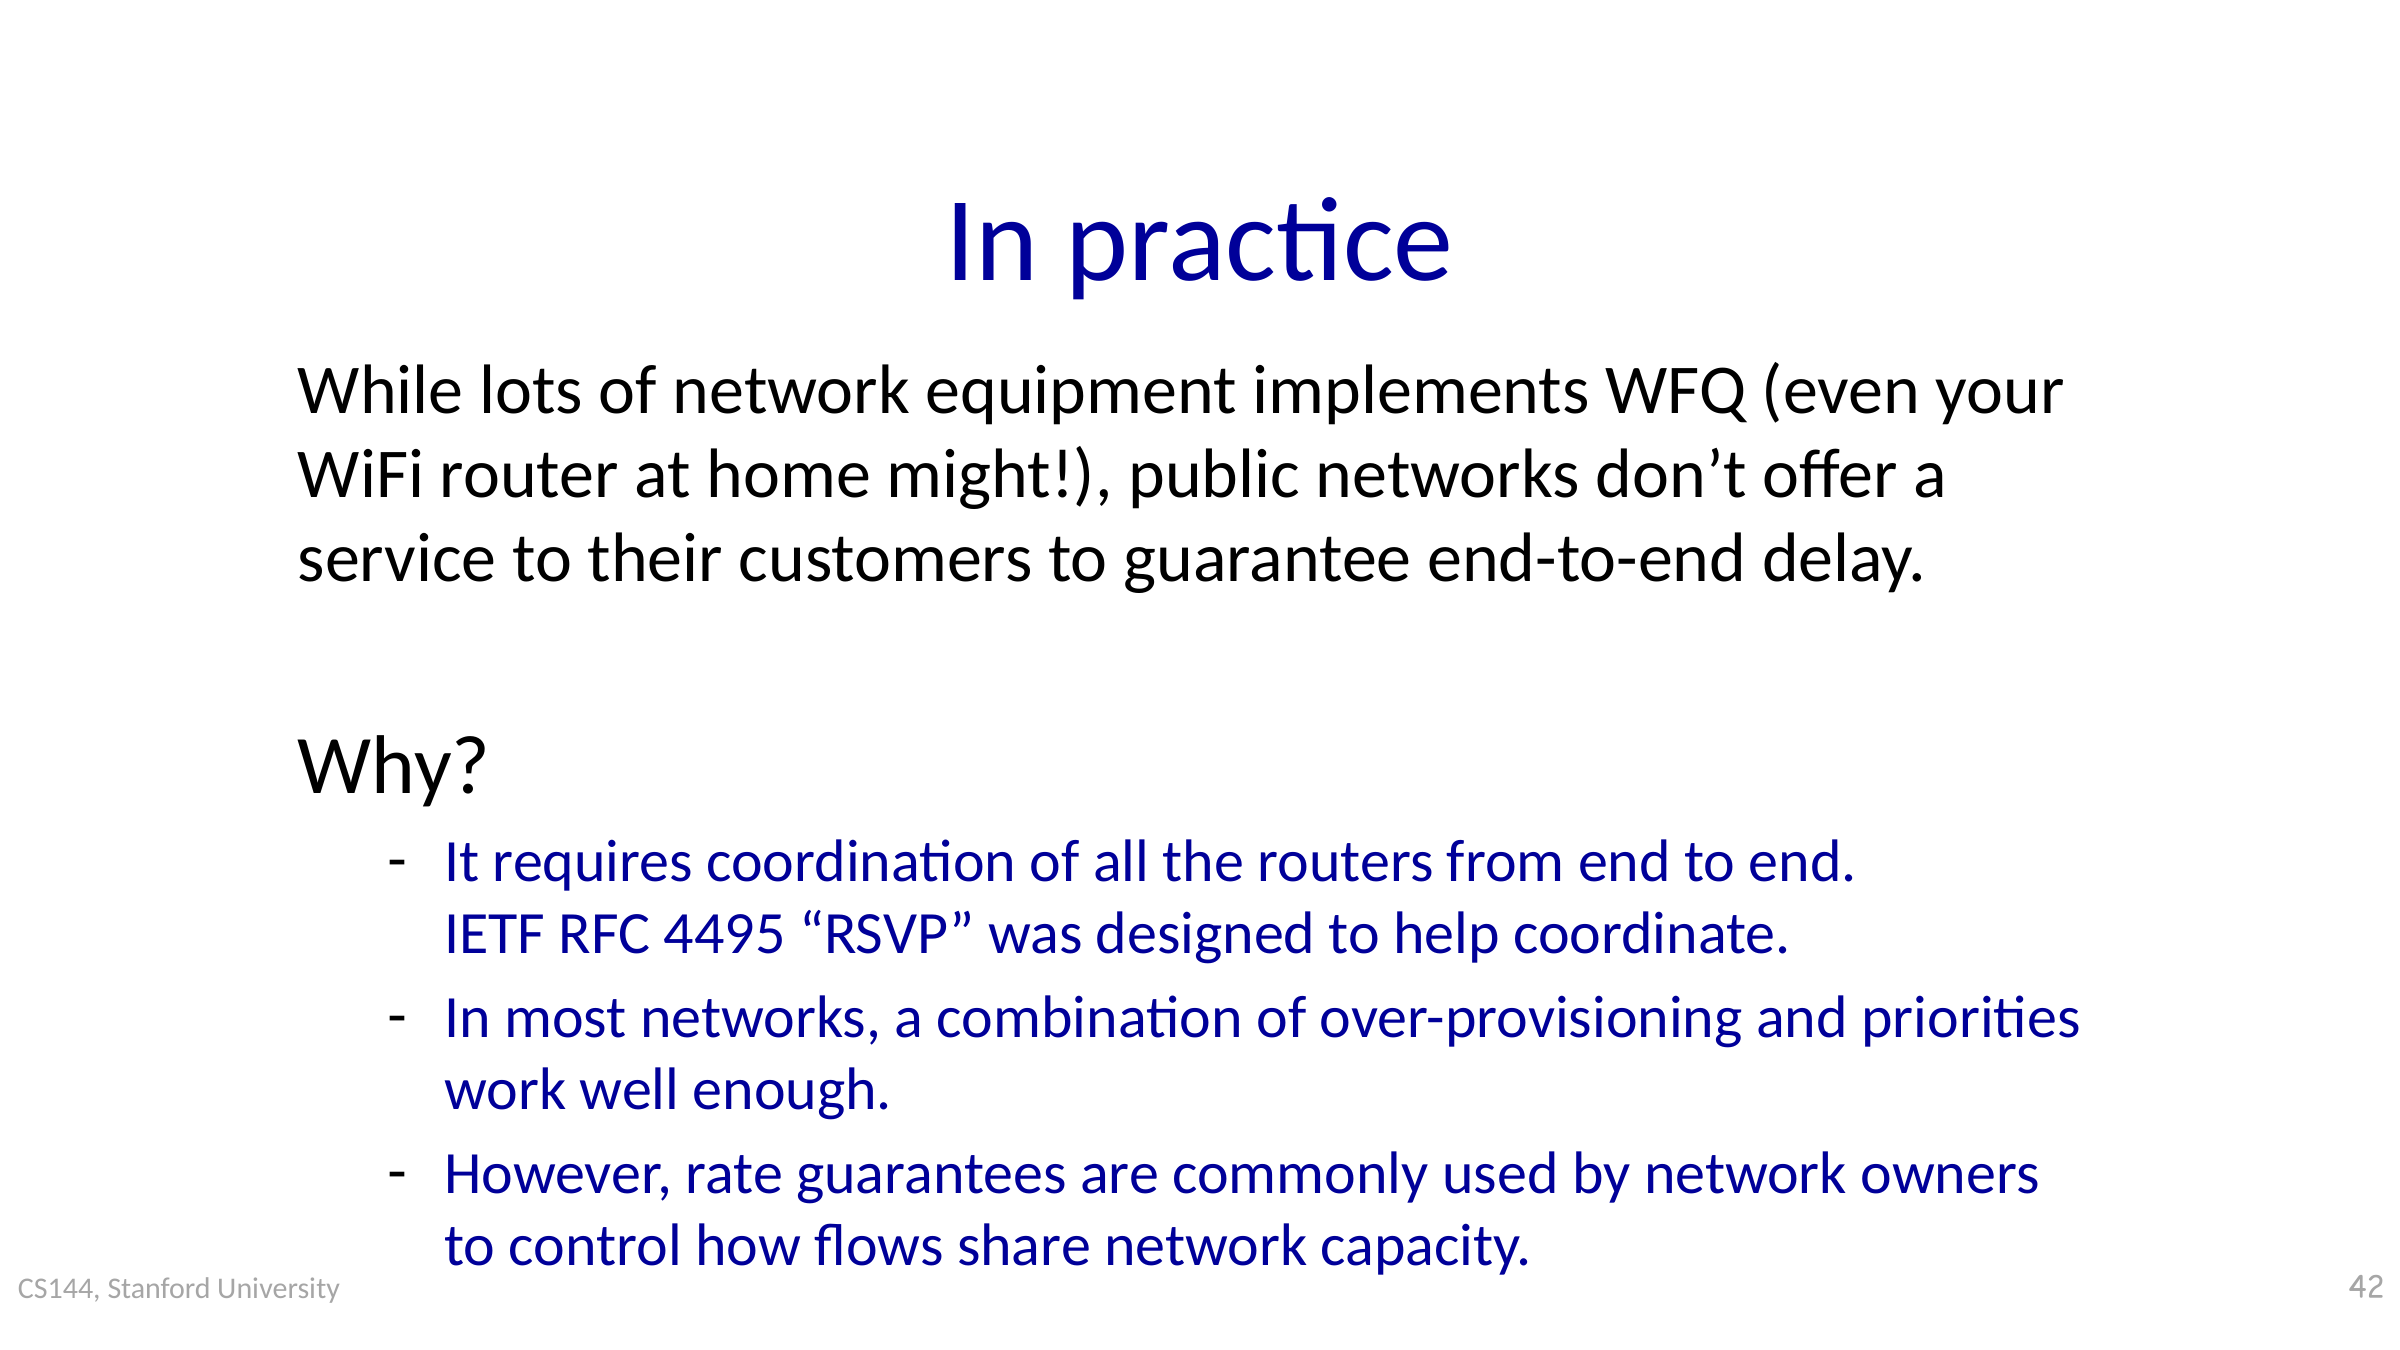

# In practice
While lots of network equipment implements WFQ (even your WiFi router at home might!), public networks don’t offer a service to their customers to guarantee end-to-end delay.

Why?
It requires coordination of all the routers from end to end.
IETF RFC 4495 “RSVP” was designed to help coordinate.
In most networks, a combination of over-provisioning and priorities work well enough.
However, rate guarantees are commonly used by network owners to control how flows share network capacity.
42